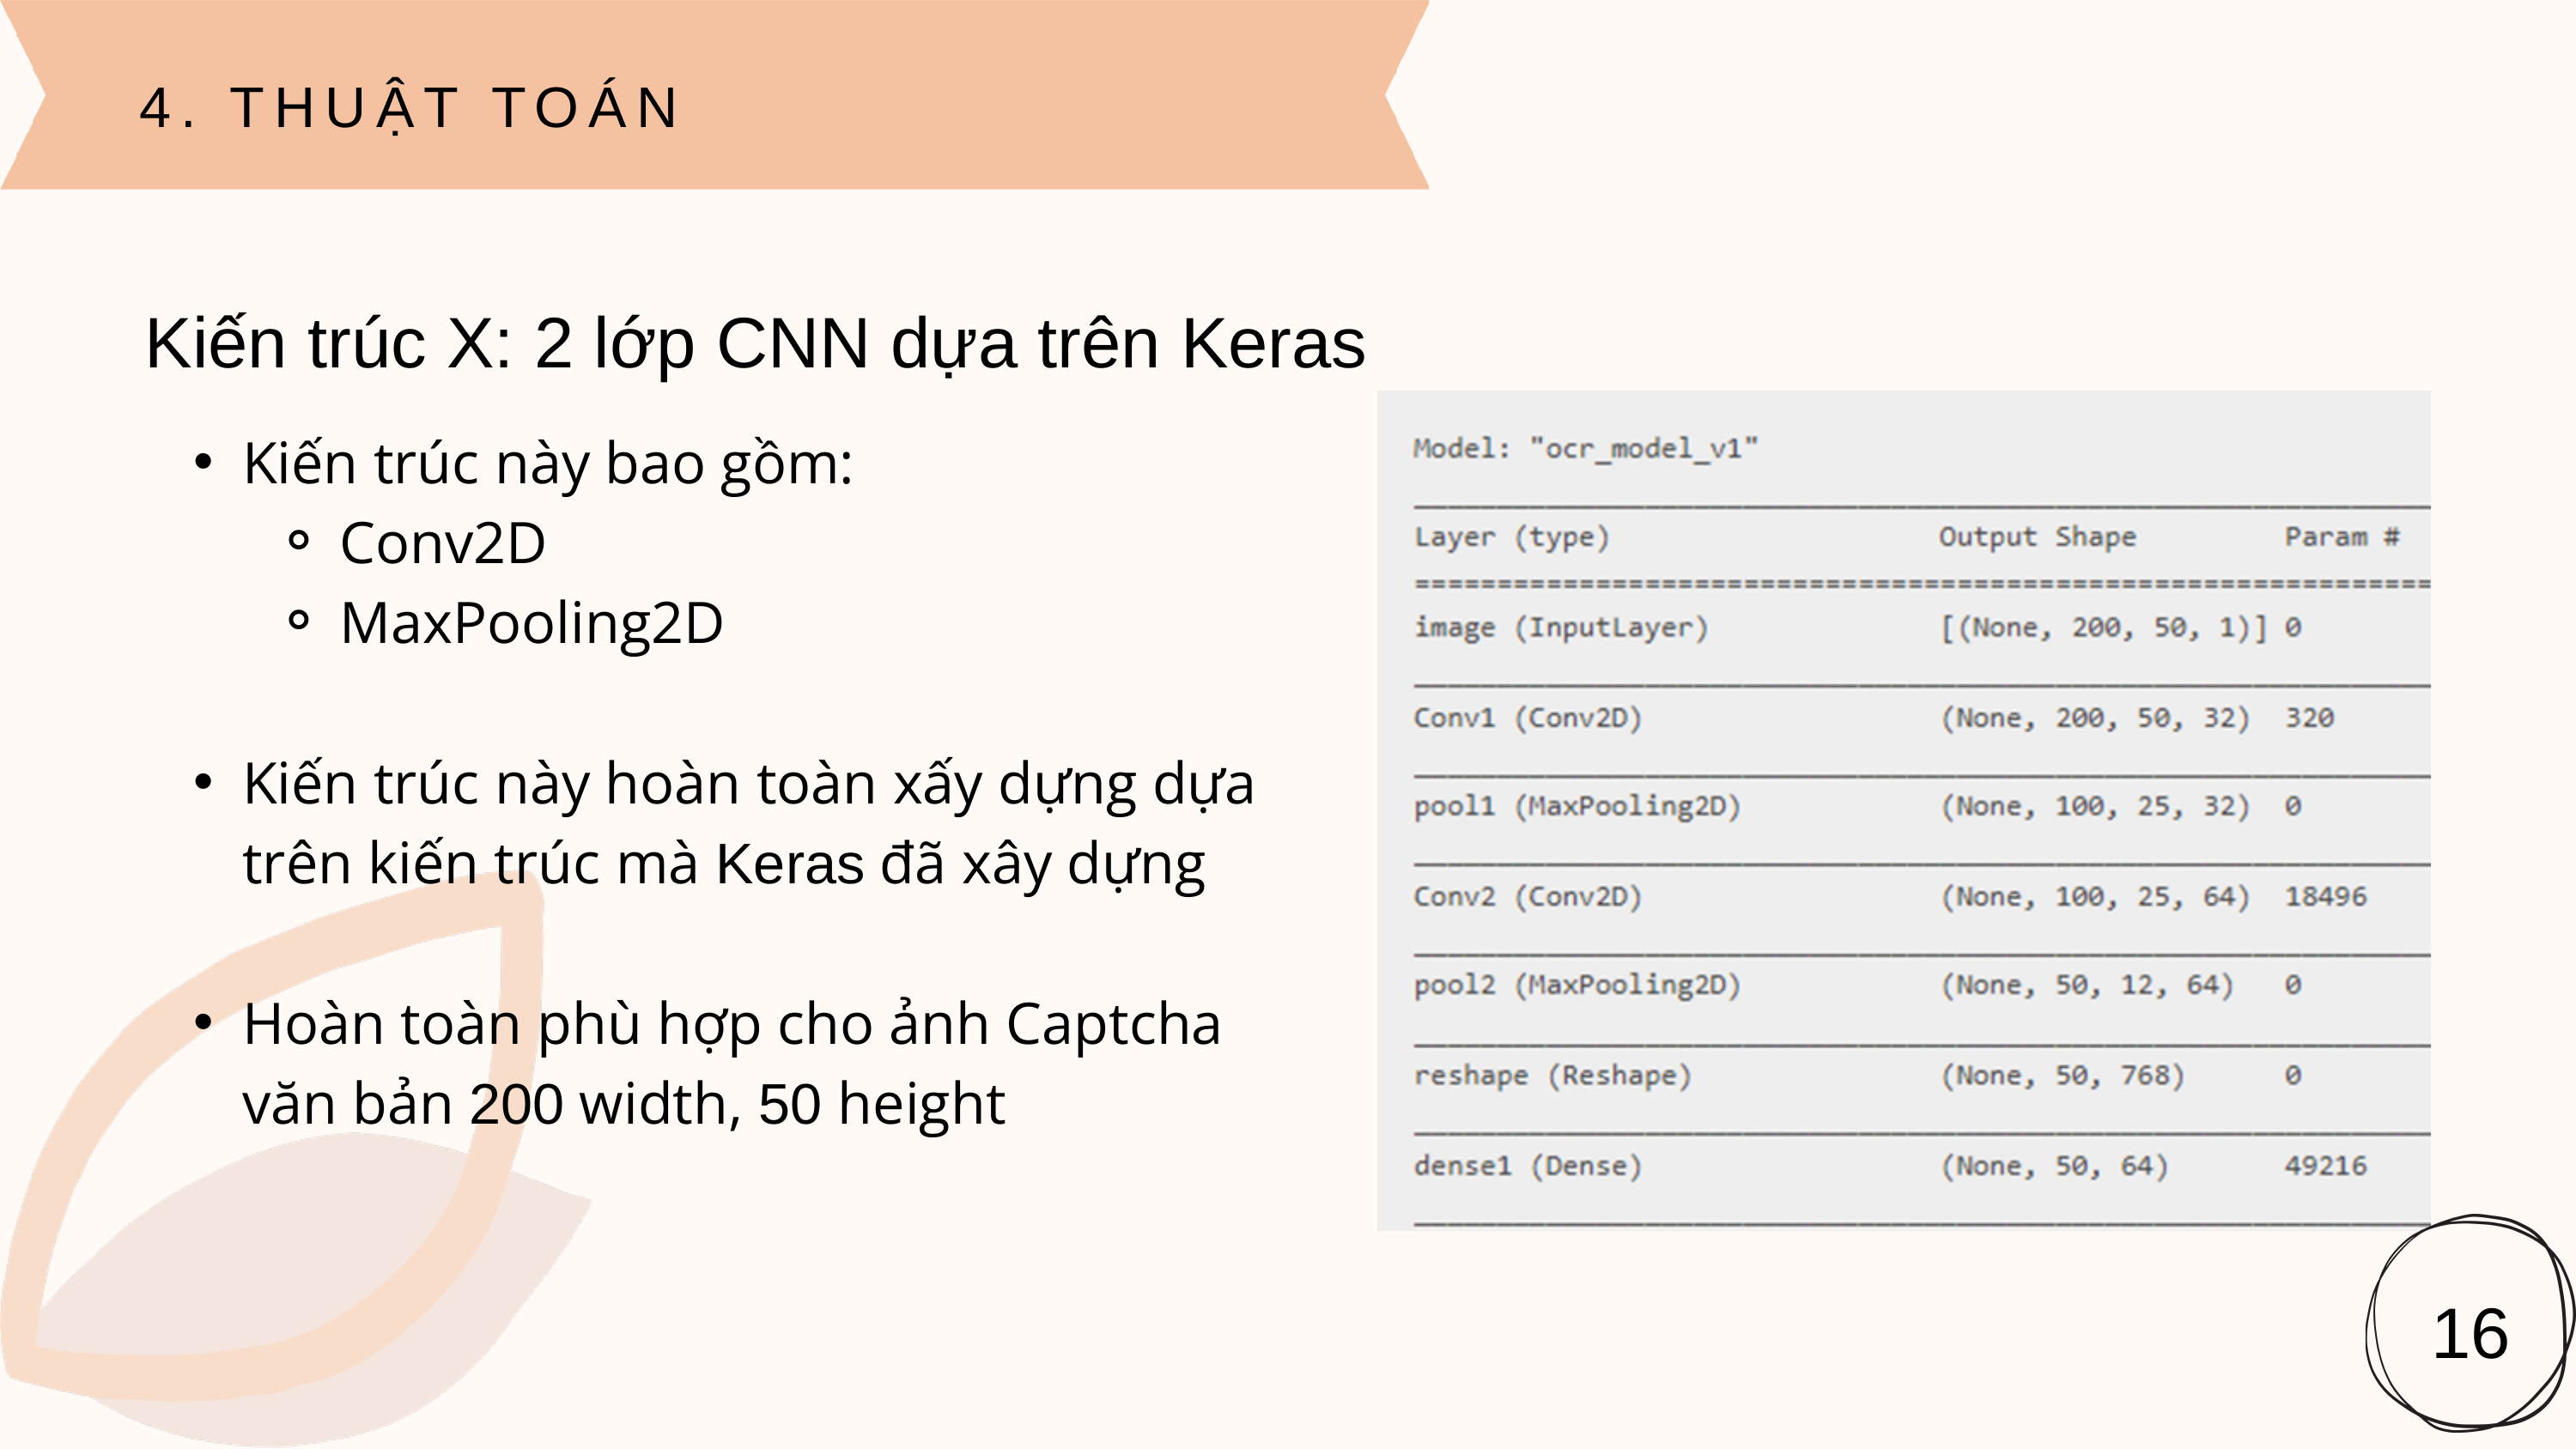

4. THUẬT TOÁN
Kiến trúc X: 2 lớp CNN dựa trên Keras

Kiến trúc này bao gồm:
Conv2D
MaxPooling2D

Kiến trúc này hoàn toàn xấy dựng dựa trên kiến trúc mà Keras đã xây dựng

Hoàn toàn phù hợp cho ảnh Captcha văn bản 200 width, 50 height

16